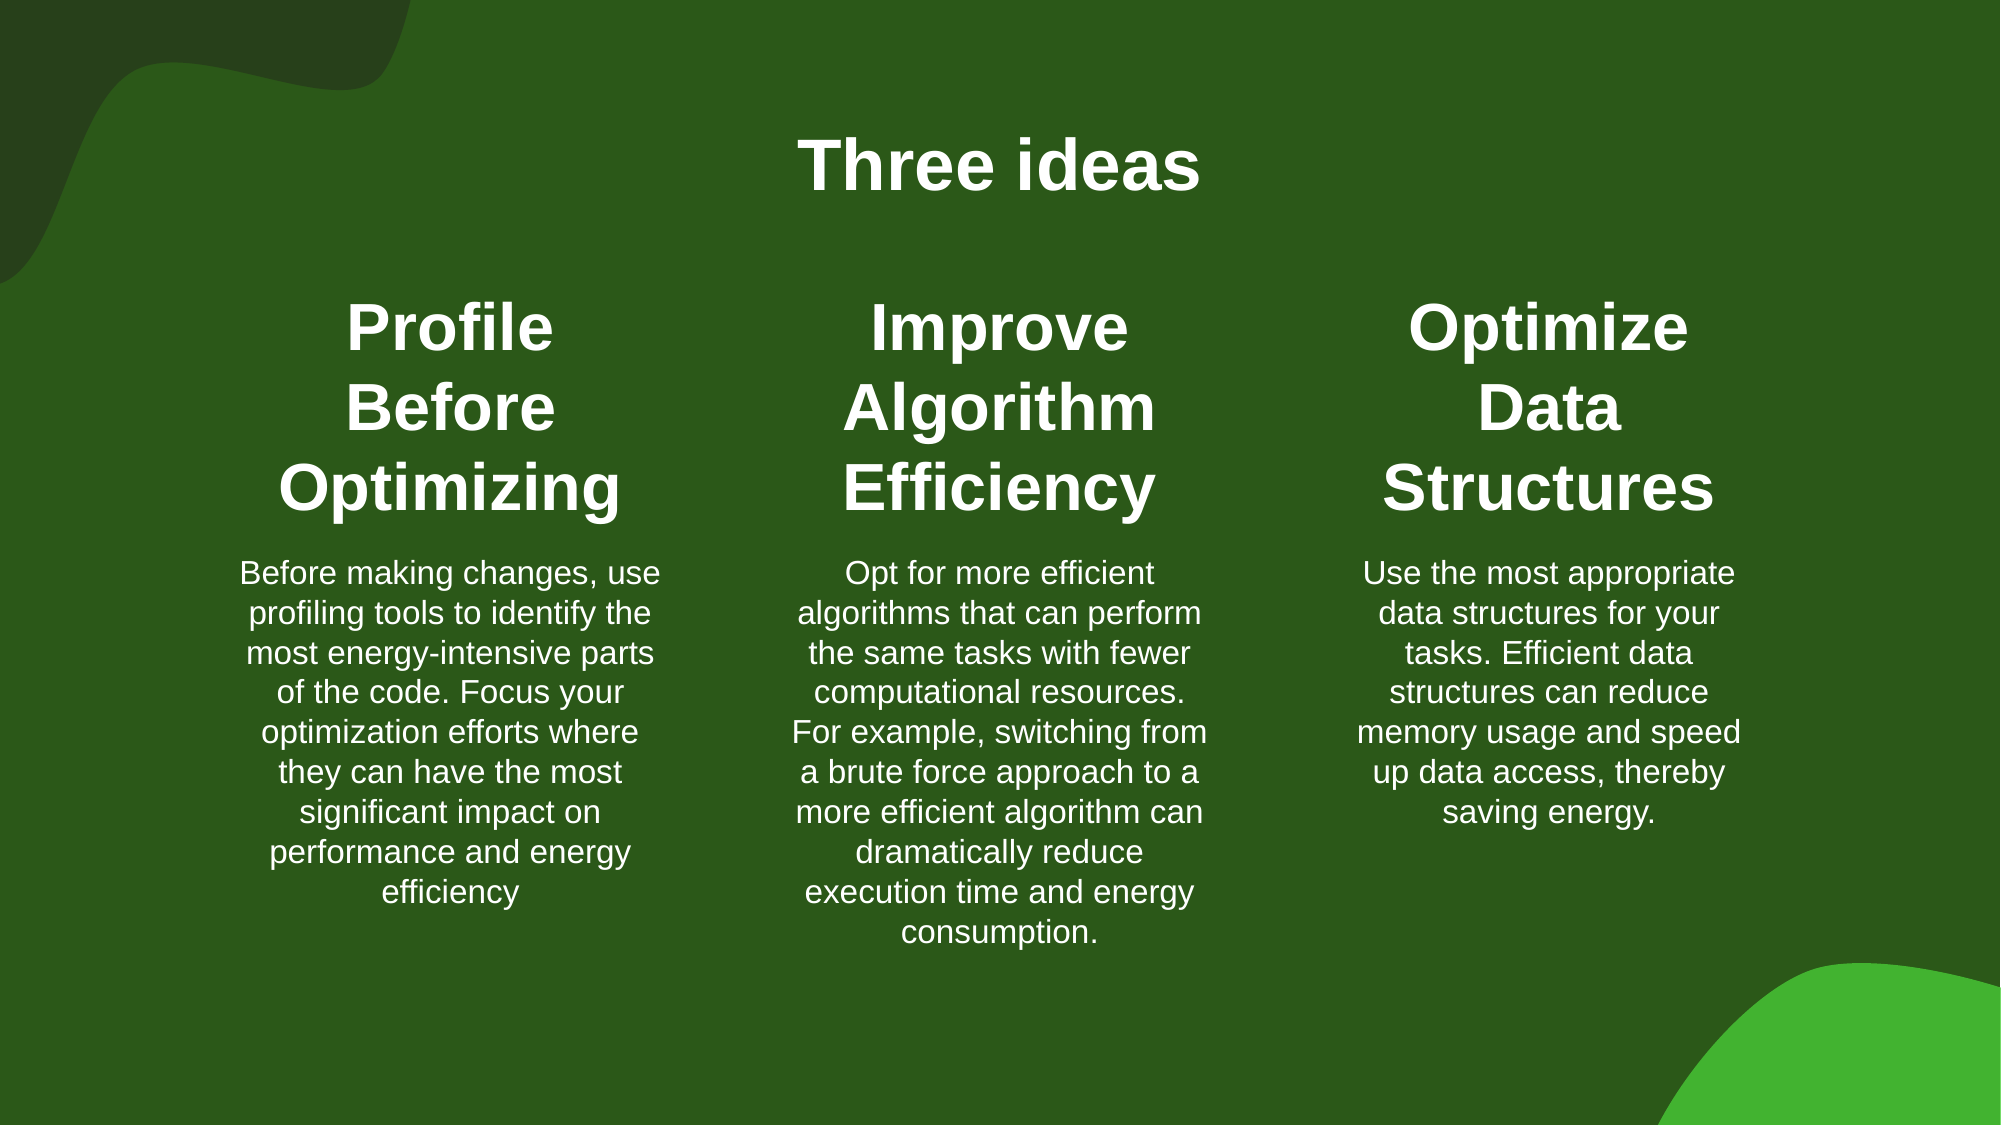

# Three ideas
Profile Before Optimizing
Improve Algorithm Efficiency
Optimize Data Structures
Before making changes, use profiling tools to identify the most energy-intensive parts of the code. Focus your optimization efforts where they can have the most significant impact on performance and energy efficiency
Opt for more efficient algorithms that can perform the same tasks with fewer computational resources. For example, switching from a brute force approach to a more efficient algorithm can dramatically reduce execution time and energy consumption.
Use the most appropriate data structures for your tasks. Efficient data structures can reduce memory usage and speed up data access, thereby saving energy.